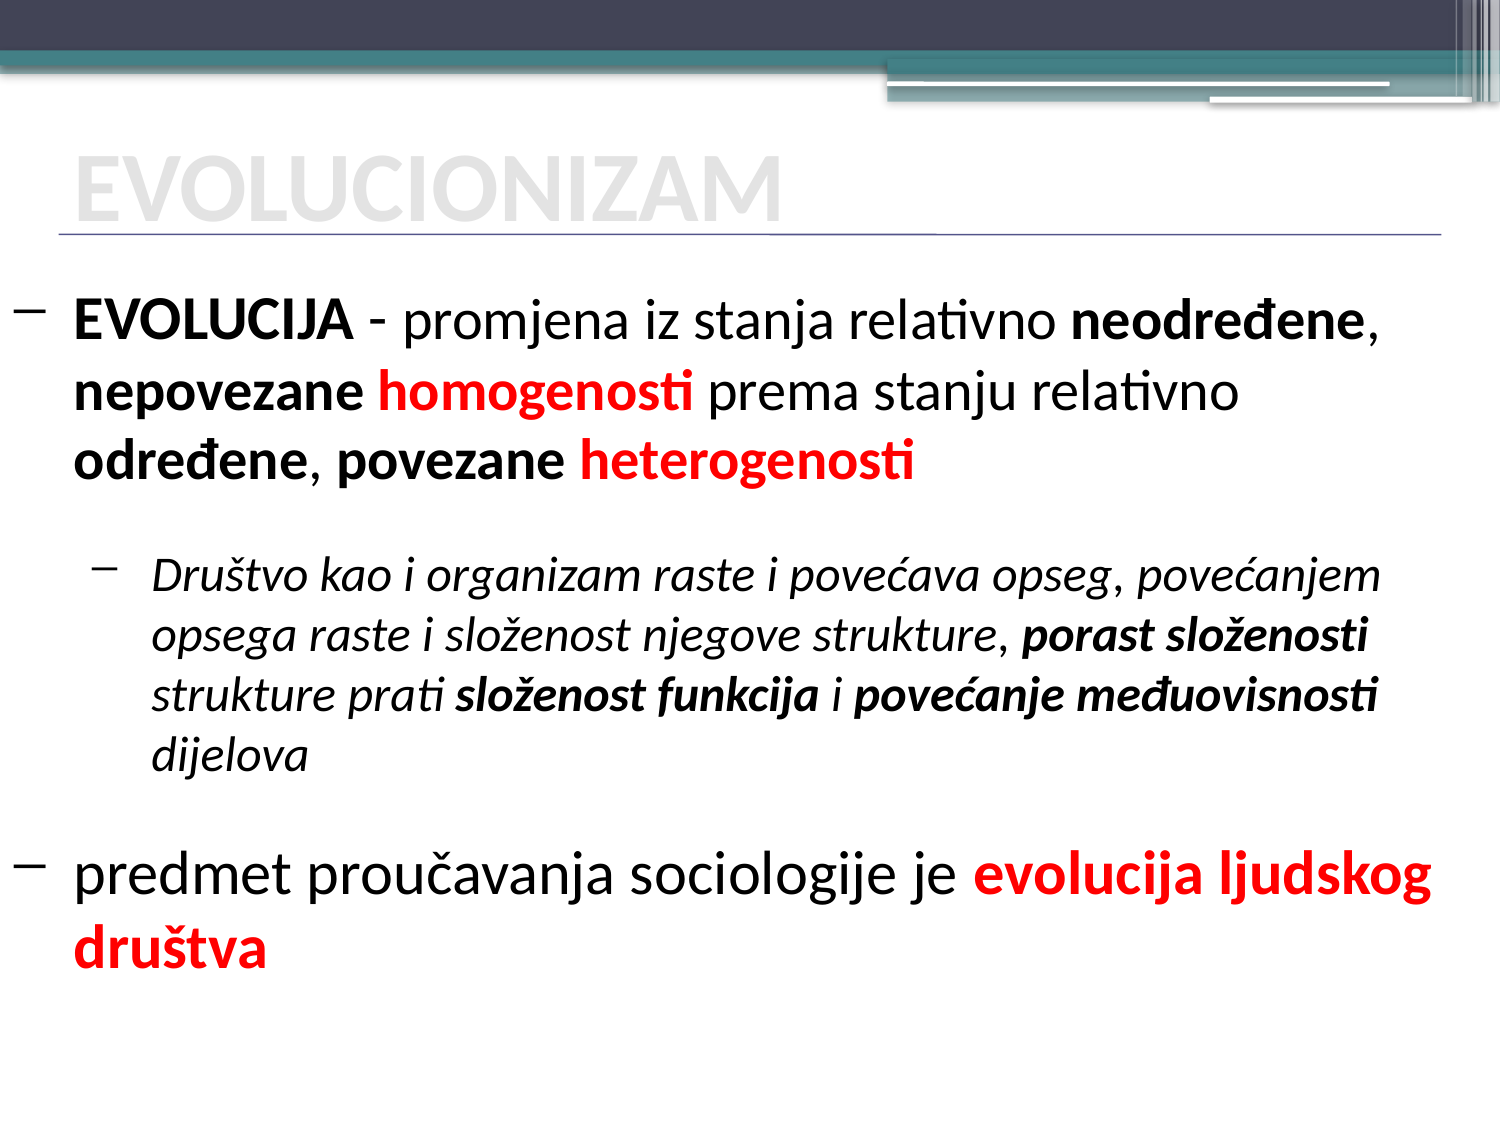

EVOLUCIONIZAM

EVOLUCIJA - promjena iz stanja relativno neodređene, nepovezane homogenosti prema stanju relativno određene, povezane heterogenosti
Društvo kao i organizam raste i povećava opseg, povećanjem opsega raste i složenost njegove strukture, porast složenosti strukture prati složenost funkcija i povećanje međuovisnosti dijelova
predmet proučavanja sociologije je evolucija ljudskog društva